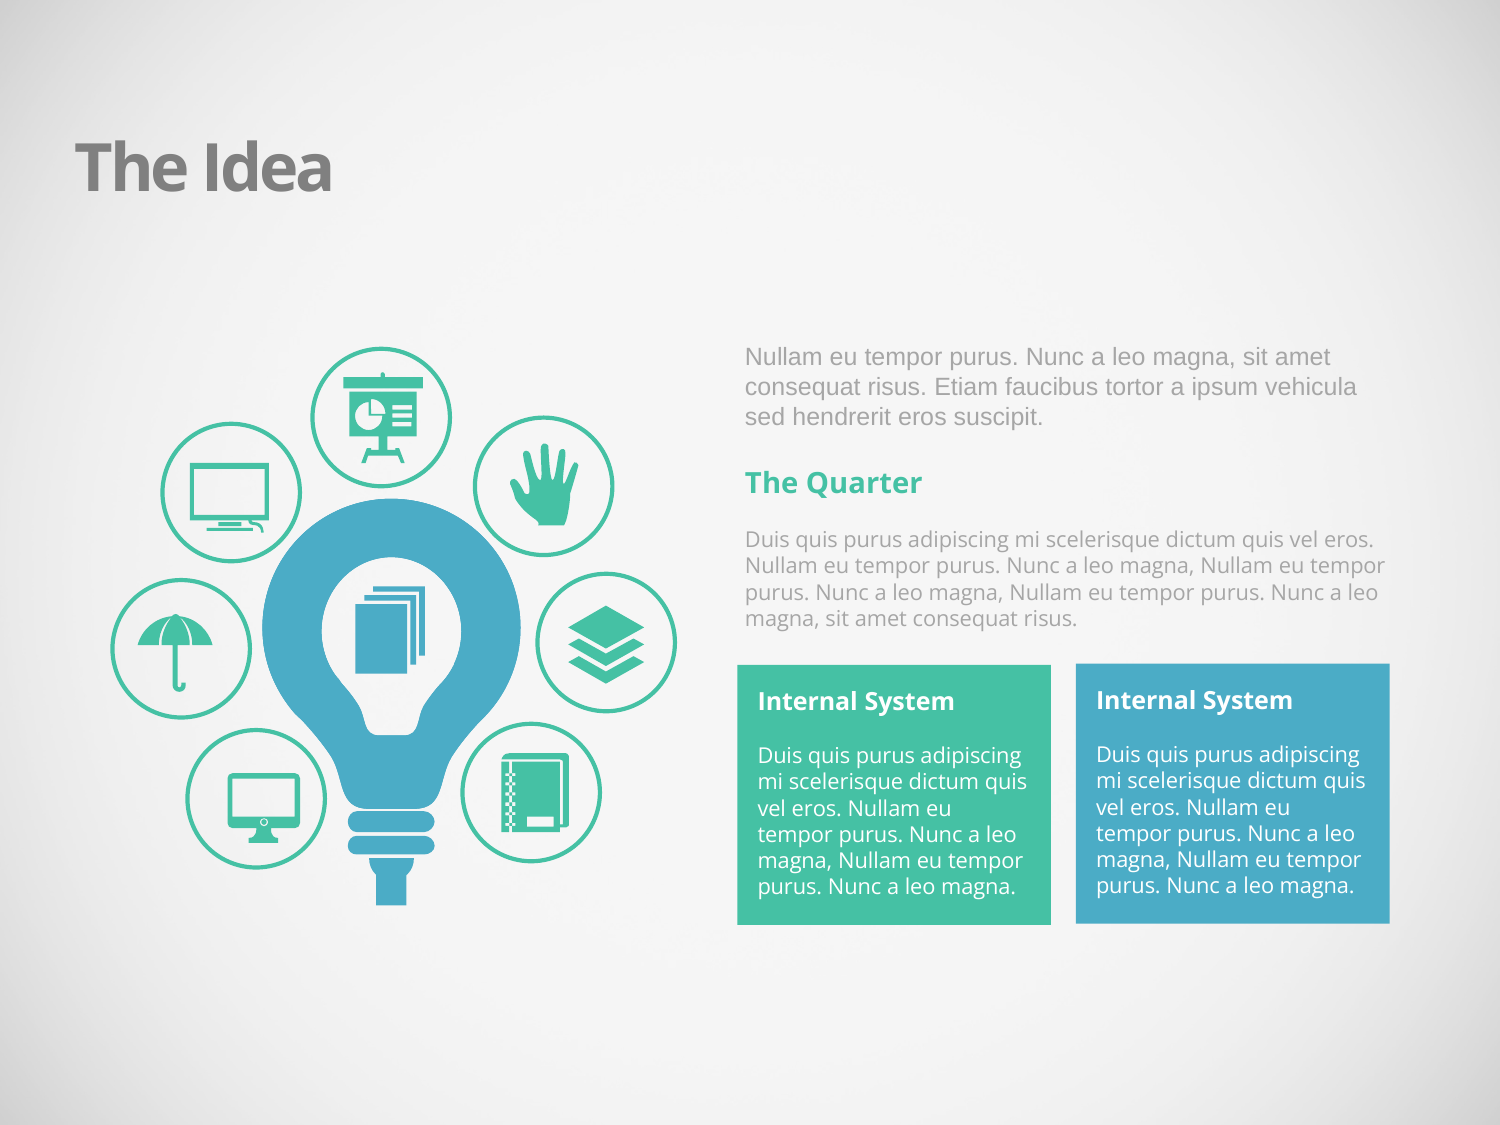

The Idea
Nullam eu tempor purus. Nunc a leo magna, sit amet consequat risus. Etiam faucibus tortor a ipsum vehicula sed hendrerit eros suscipit.

The Quarter

Duis quis purus adipiscing mi scelerisque dictum quis vel eros. Nullam eu tempor purus. Nunc a leo magna, Nullam eu tempor purus. Nunc a leo magna, Nullam eu tempor purus. Nunc a leo magna, sit amet consequat risus.

Internal System

Duis quis purus adipiscing mi scelerisque dictum quis vel eros. Nullam eu tempor purus. Nunc a leo magna, Nullam eu tempor purus. Nunc a leo magna.
Internal System

Duis quis purus adipiscing mi scelerisque dictum quis vel eros. Nullam eu tempor purus. Nunc a leo magna, Nullam eu tempor purus. Nunc a leo magna.